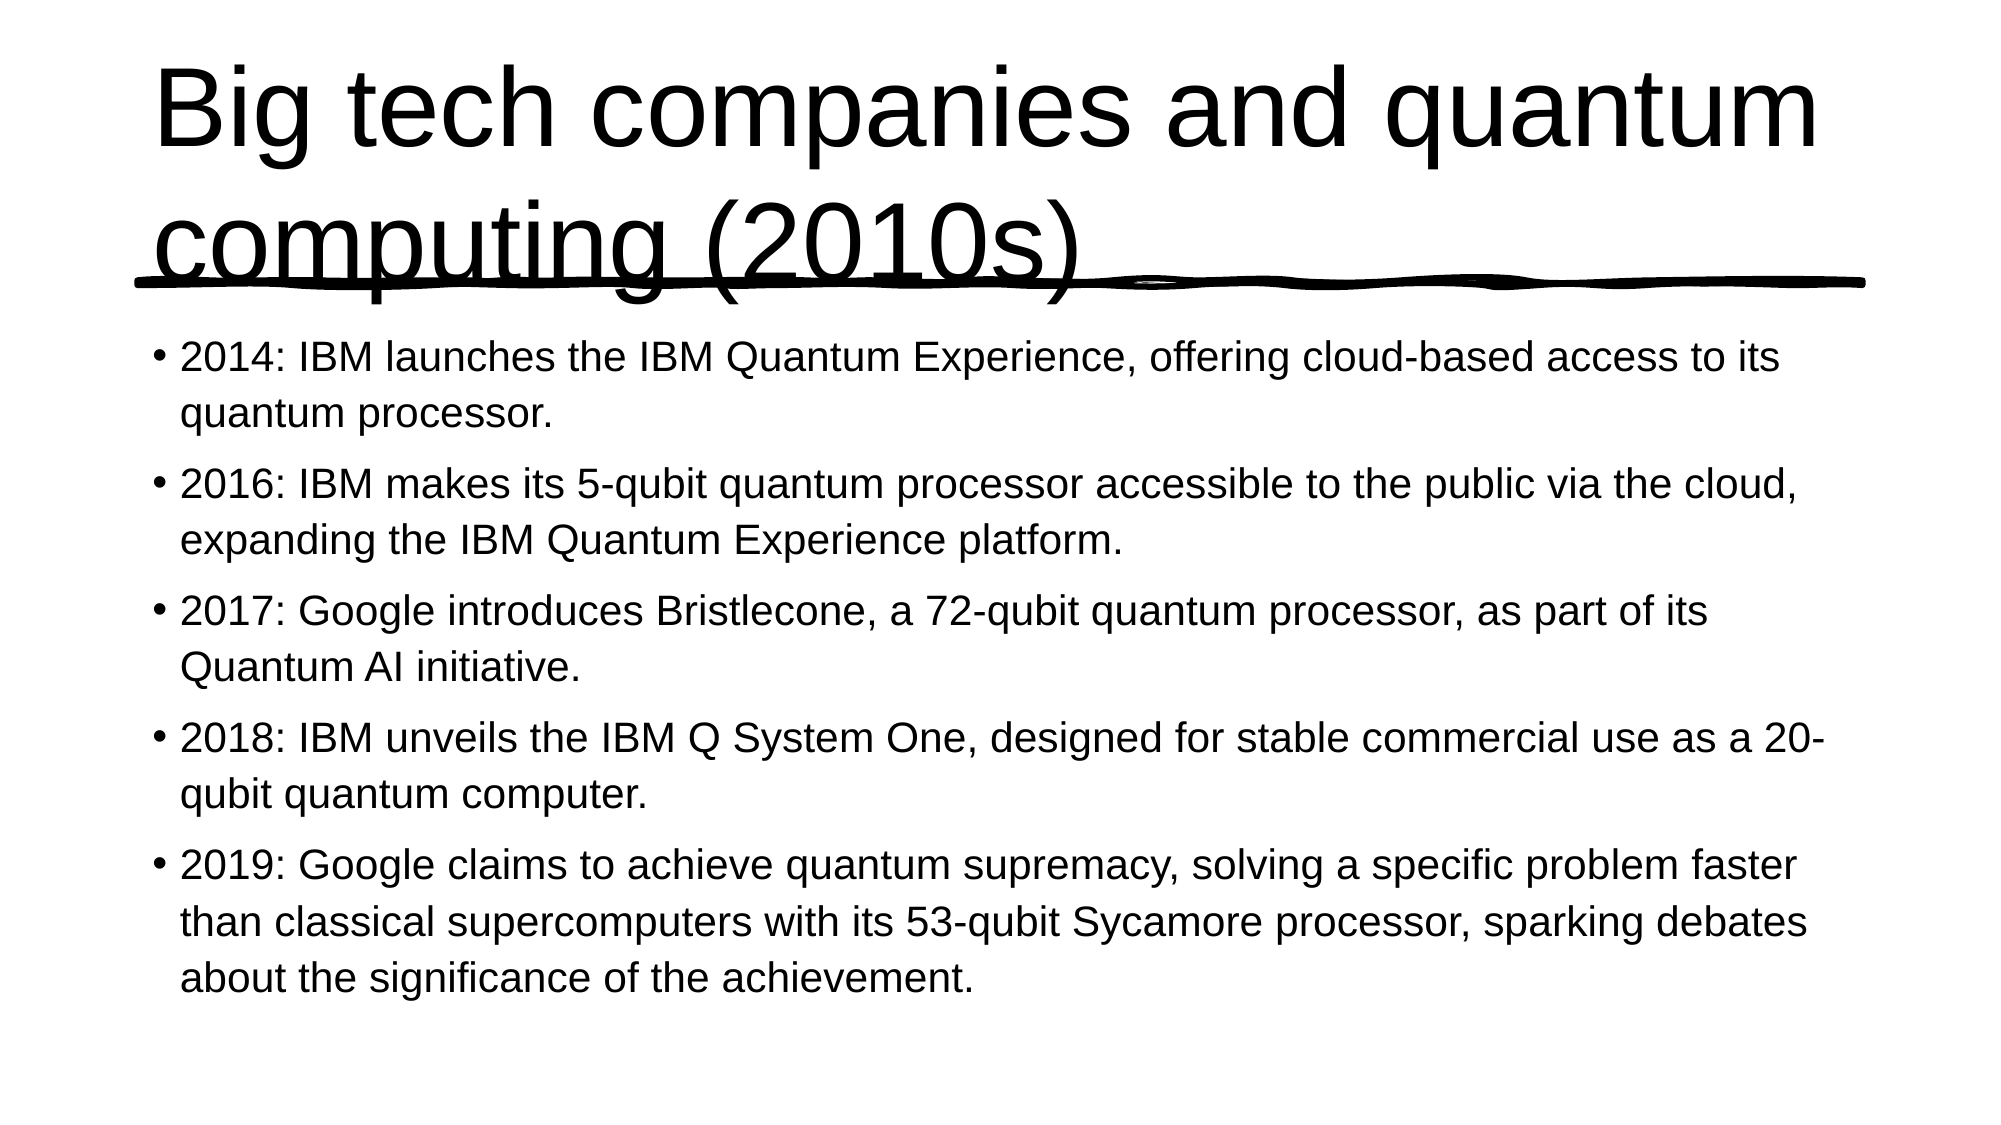

# Big tech companies and quantum computing (2010s)
2014: IBM launches the IBM Quantum Experience, offering cloud-based access to its quantum processor.
2016: IBM makes its 5-qubit quantum processor accessible to the public via the cloud, expanding the IBM Quantum Experience platform.
2017: Google introduces Bristlecone, a 72-qubit quantum processor, as part of its Quantum AI initiative.
2018: IBM unveils the IBM Q System One, designed for stable commercial use as a 20-qubit quantum computer.
2019: Google claims to achieve quantum supremacy, solving a specific problem faster than classical supercomputers with its 53-qubit Sycamore processor, sparking debates about the significance of the achievement.